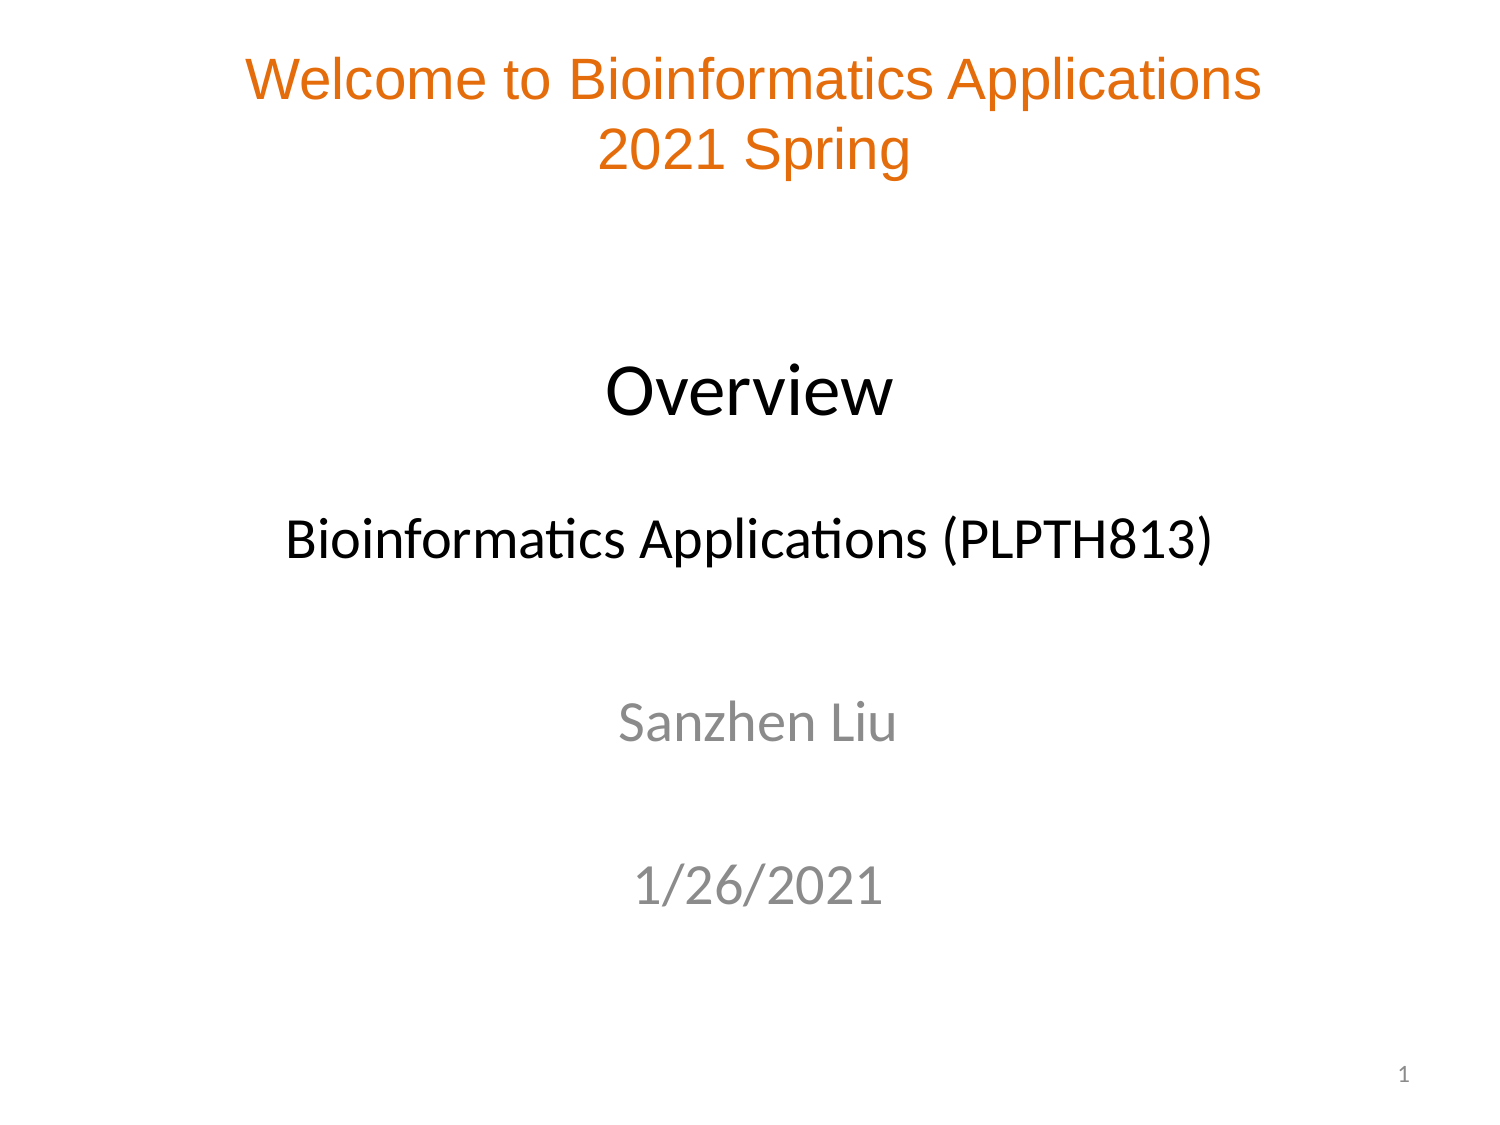

Welcome to Bioinformatics Applications
2021 Spring
# Overview Bioinformatics Applications (PLPTH813)
Sanzhen Liu

1/26/2021
1